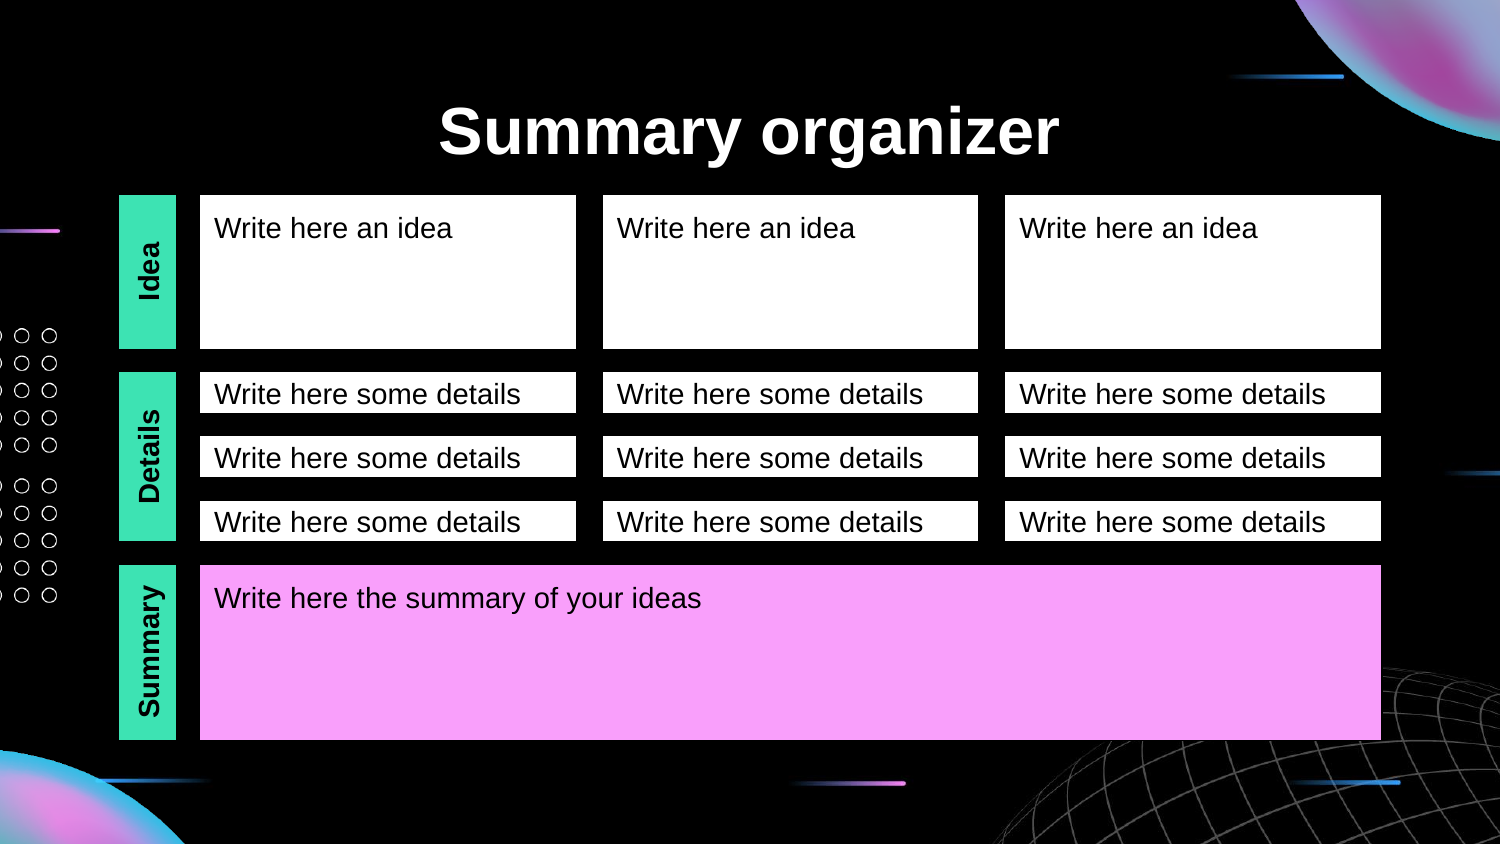

# Summary organizer
Write here an idea
Write here an idea
Write here an idea
Idea
Write here some details
Write here some details
Write here some details
Details
Write here some details
Write here some details
Write here some details
Write here some details
Write here some details
Write here some details
Write here the summary of your ideas
Summary